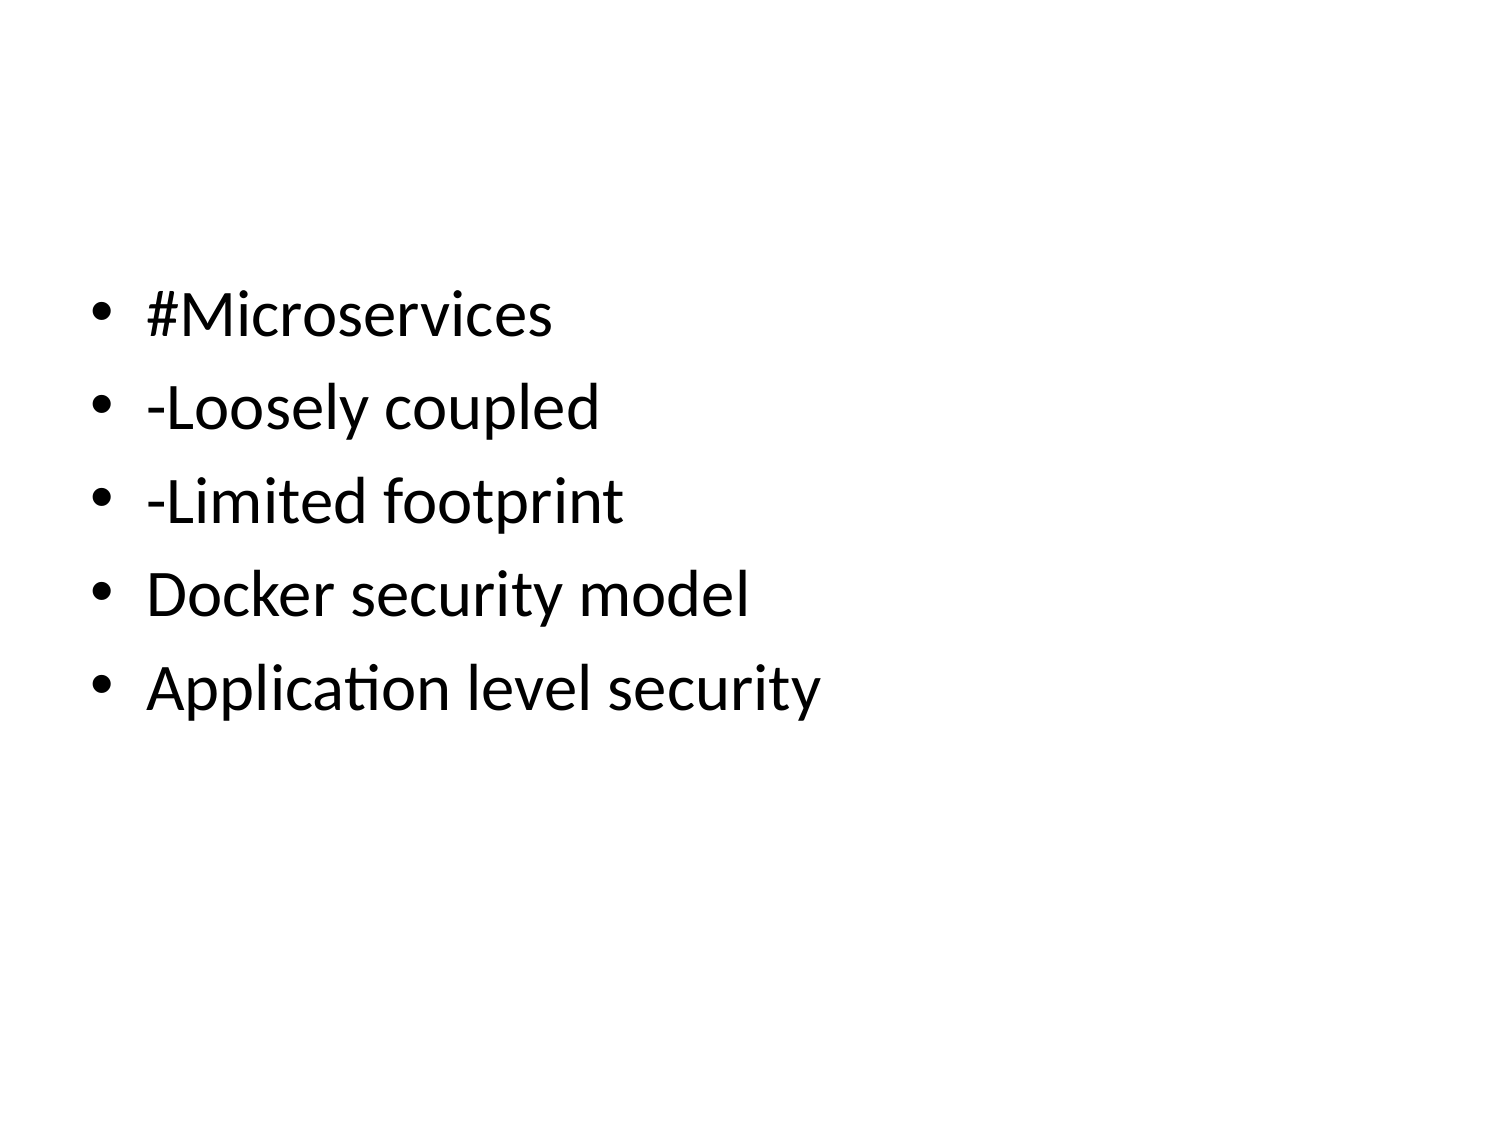

#
#Microservices
-Loosely coupled
-Limited footprint
Docker security model
Application level security